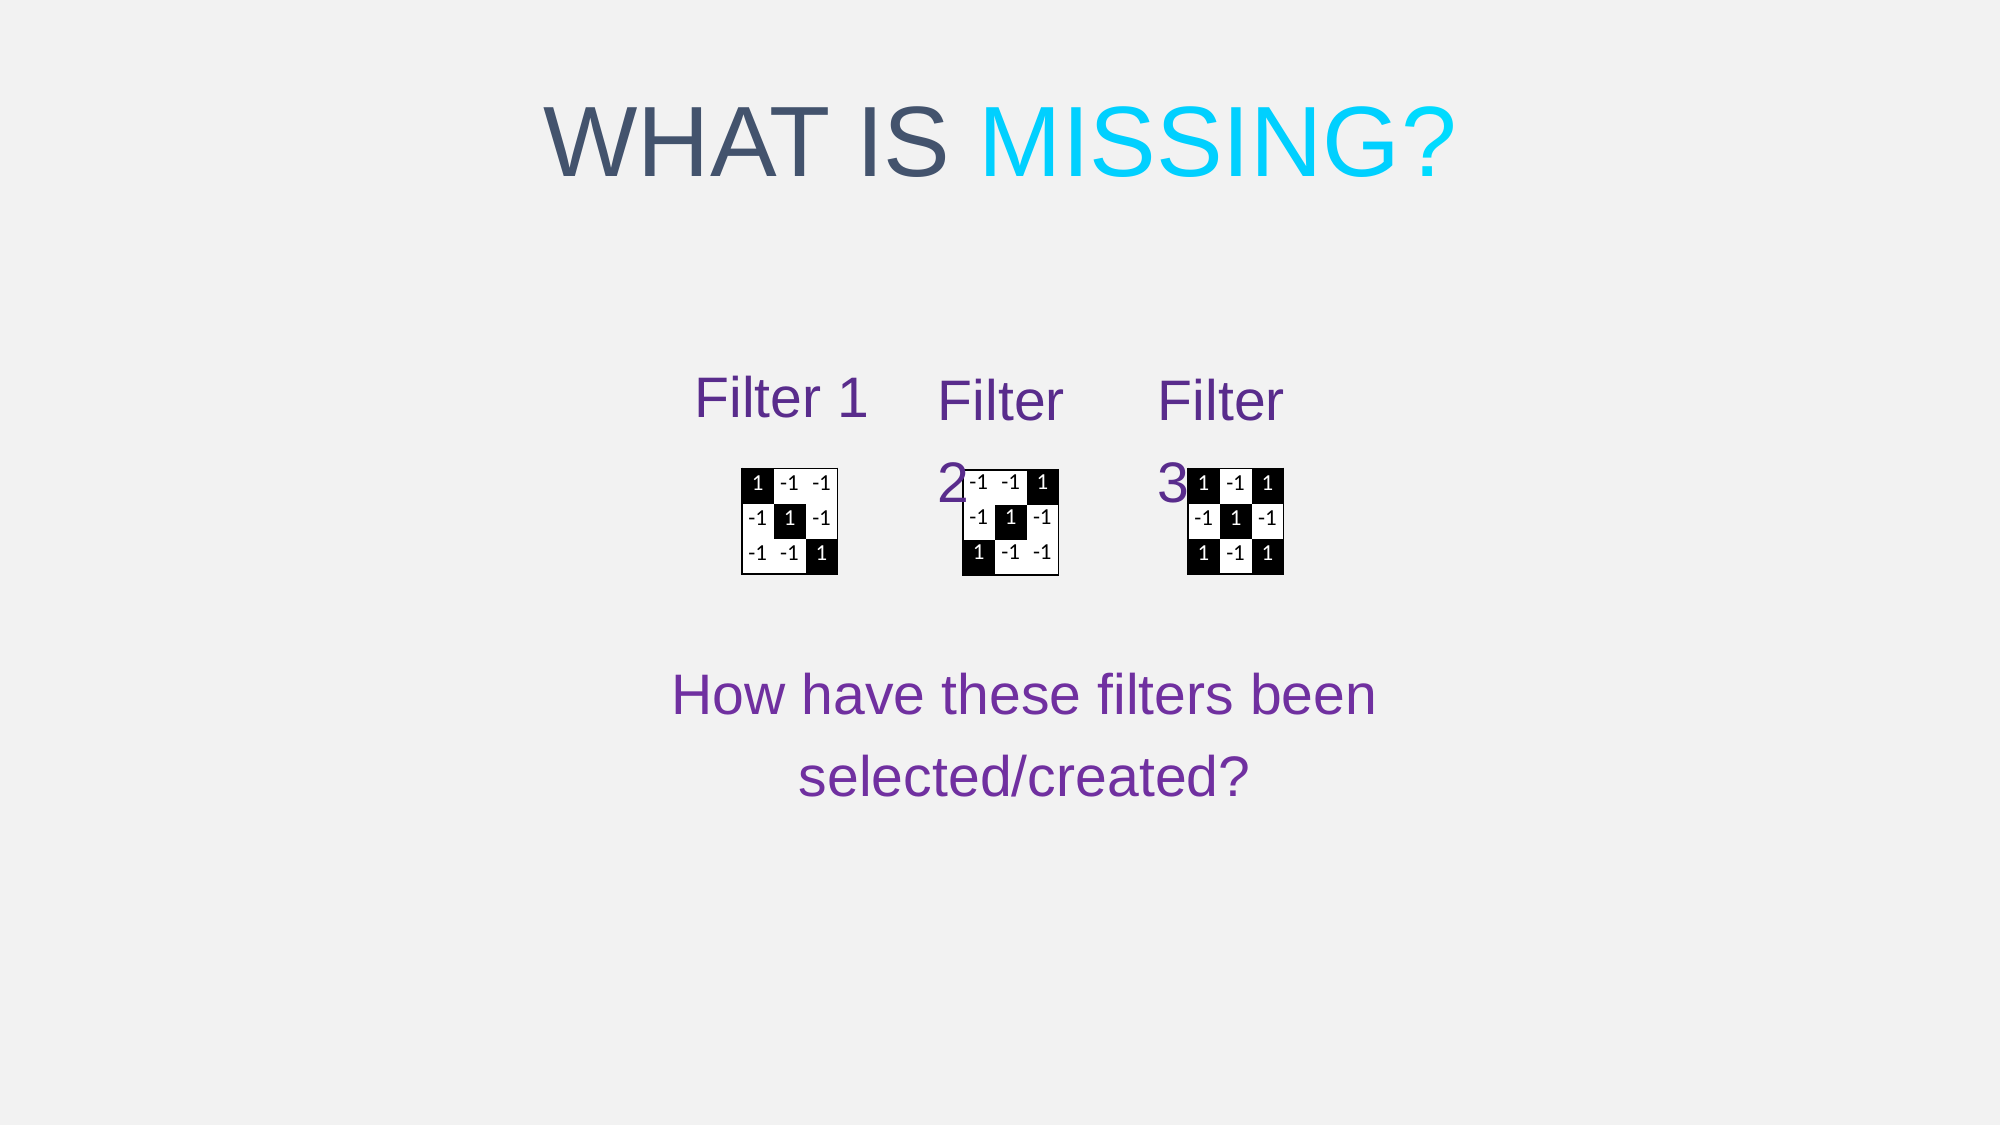

WHAT IS MISSING?
Filter 2
Filter 3
Filter 1
| 1 | -1 | -1 |
| --- | --- | --- |
| -1 | 1 | -1 |
| -1 | -1 | 1 |
| 1 | -1 | 1 |
| --- | --- | --- |
| -1 | 1 | -1 |
| 1 | -1 | 1 |
| -1 | -1 | 1 |
| --- | --- | --- |
| -1 | 1 | -1 |
| 1 | -1 | -1 |
How have these filters been selected/created?